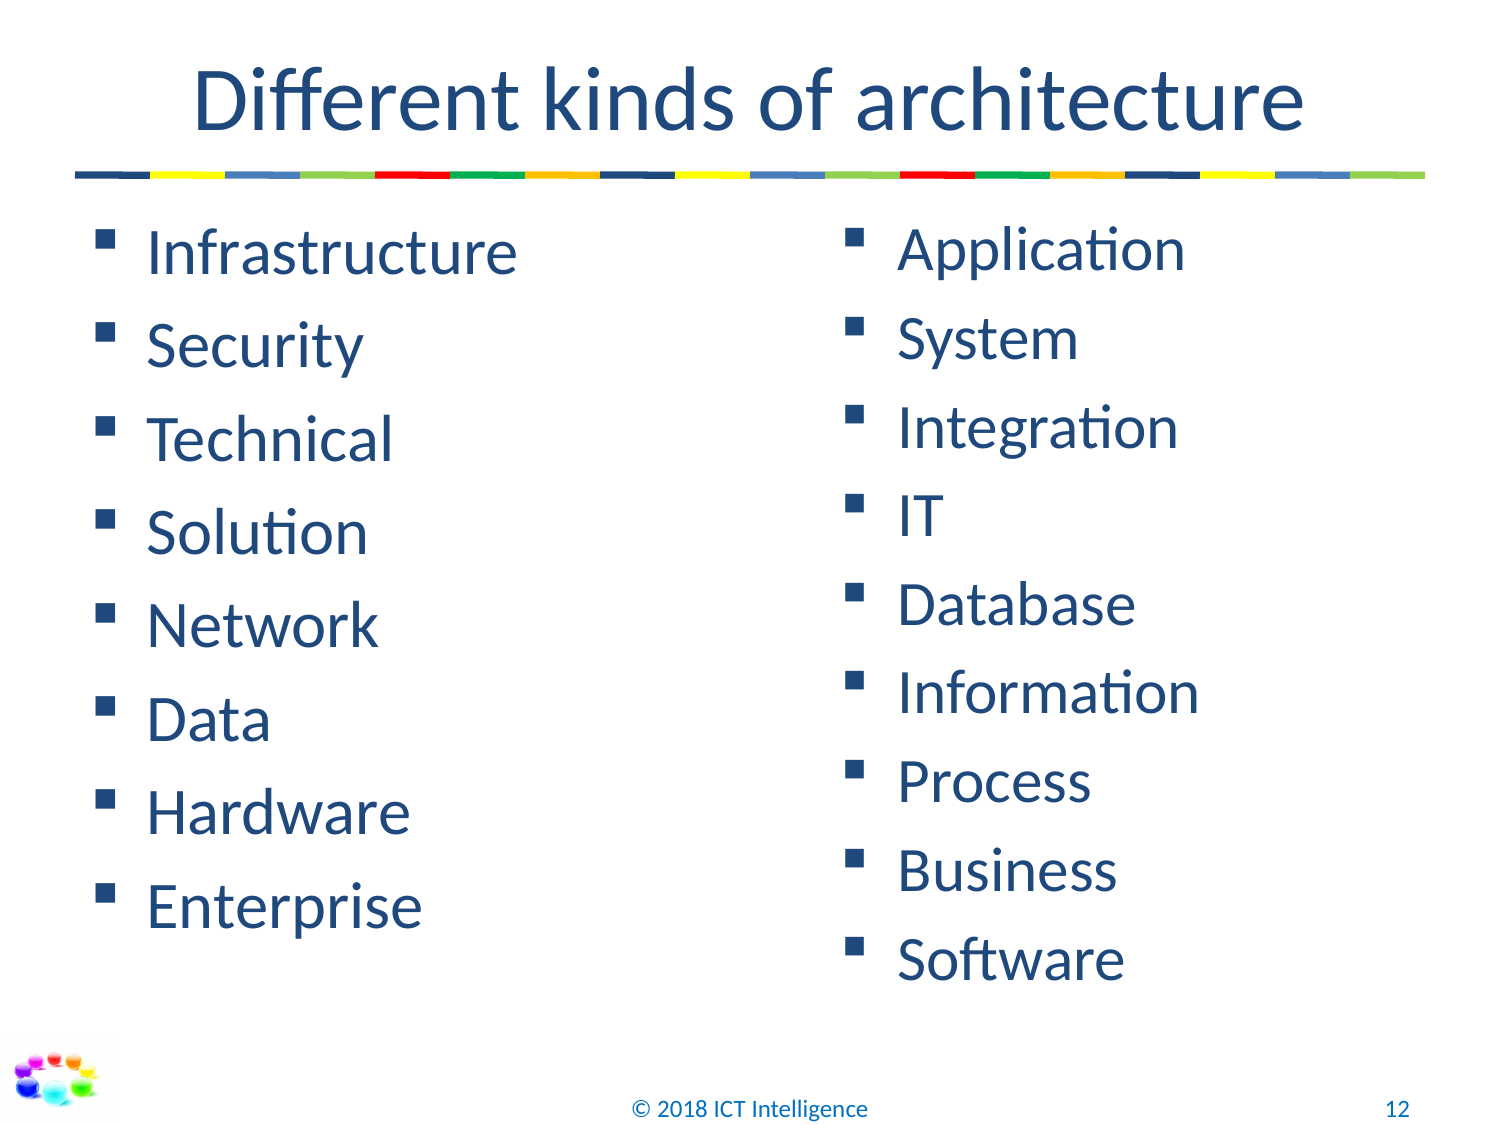

# Different kinds of architecture
Infrastructure
Security
Technical
Solution
Network
Data
Hardware
Enterprise
Application
System
Integration
IT
Database
Information
Process
Business
Software
© 2018 ICT Intelligence
12